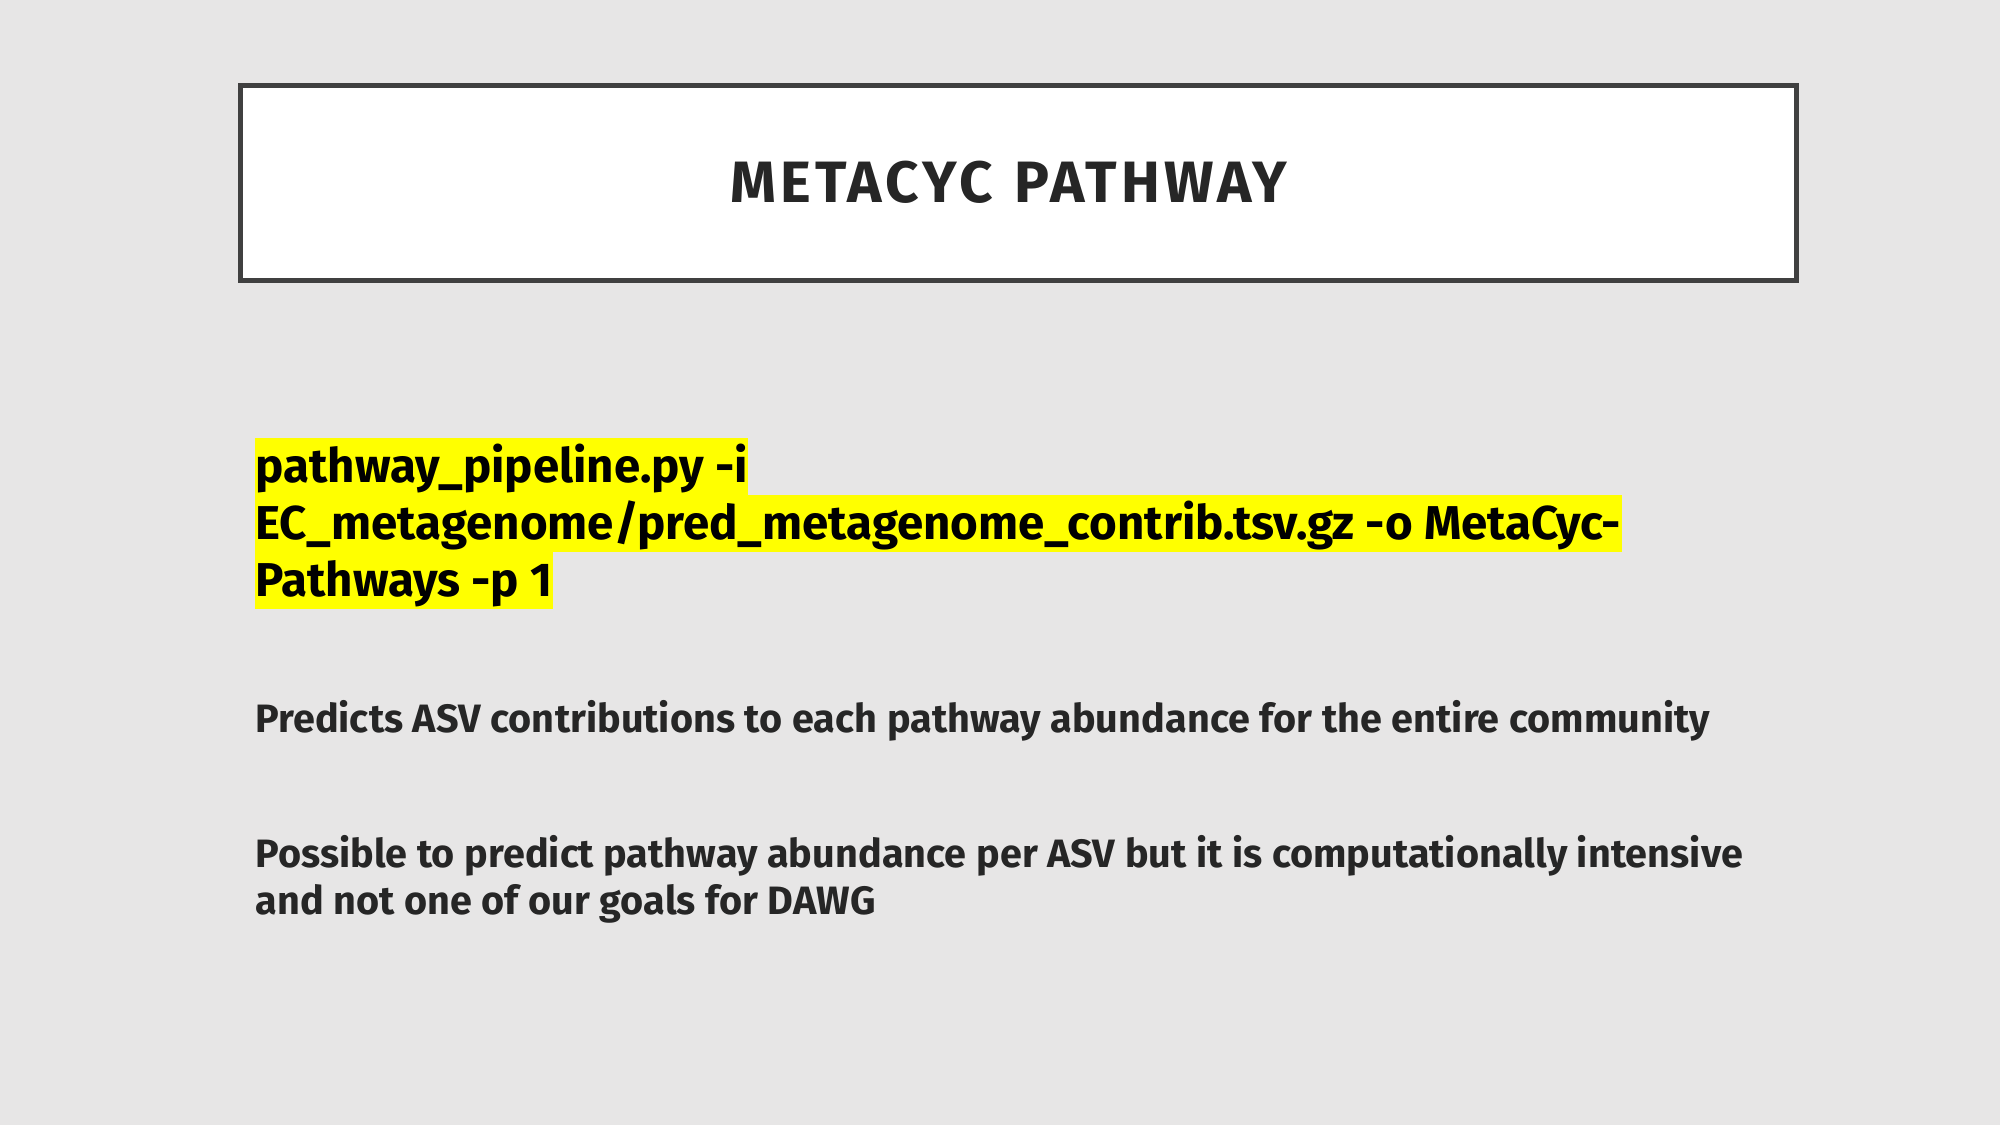

# MEtaCyc pathway
pathway_pipeline.py -i EC_metagenome/pred_metagenome_contrib.tsv.gz -o MetaCyc-Pathways -p 1

Predicts ASV contributions to each pathway abundance for the entire community

Possible to predict pathway abundance per ASV but it is computationally intensive and not one of our goals for DAWG